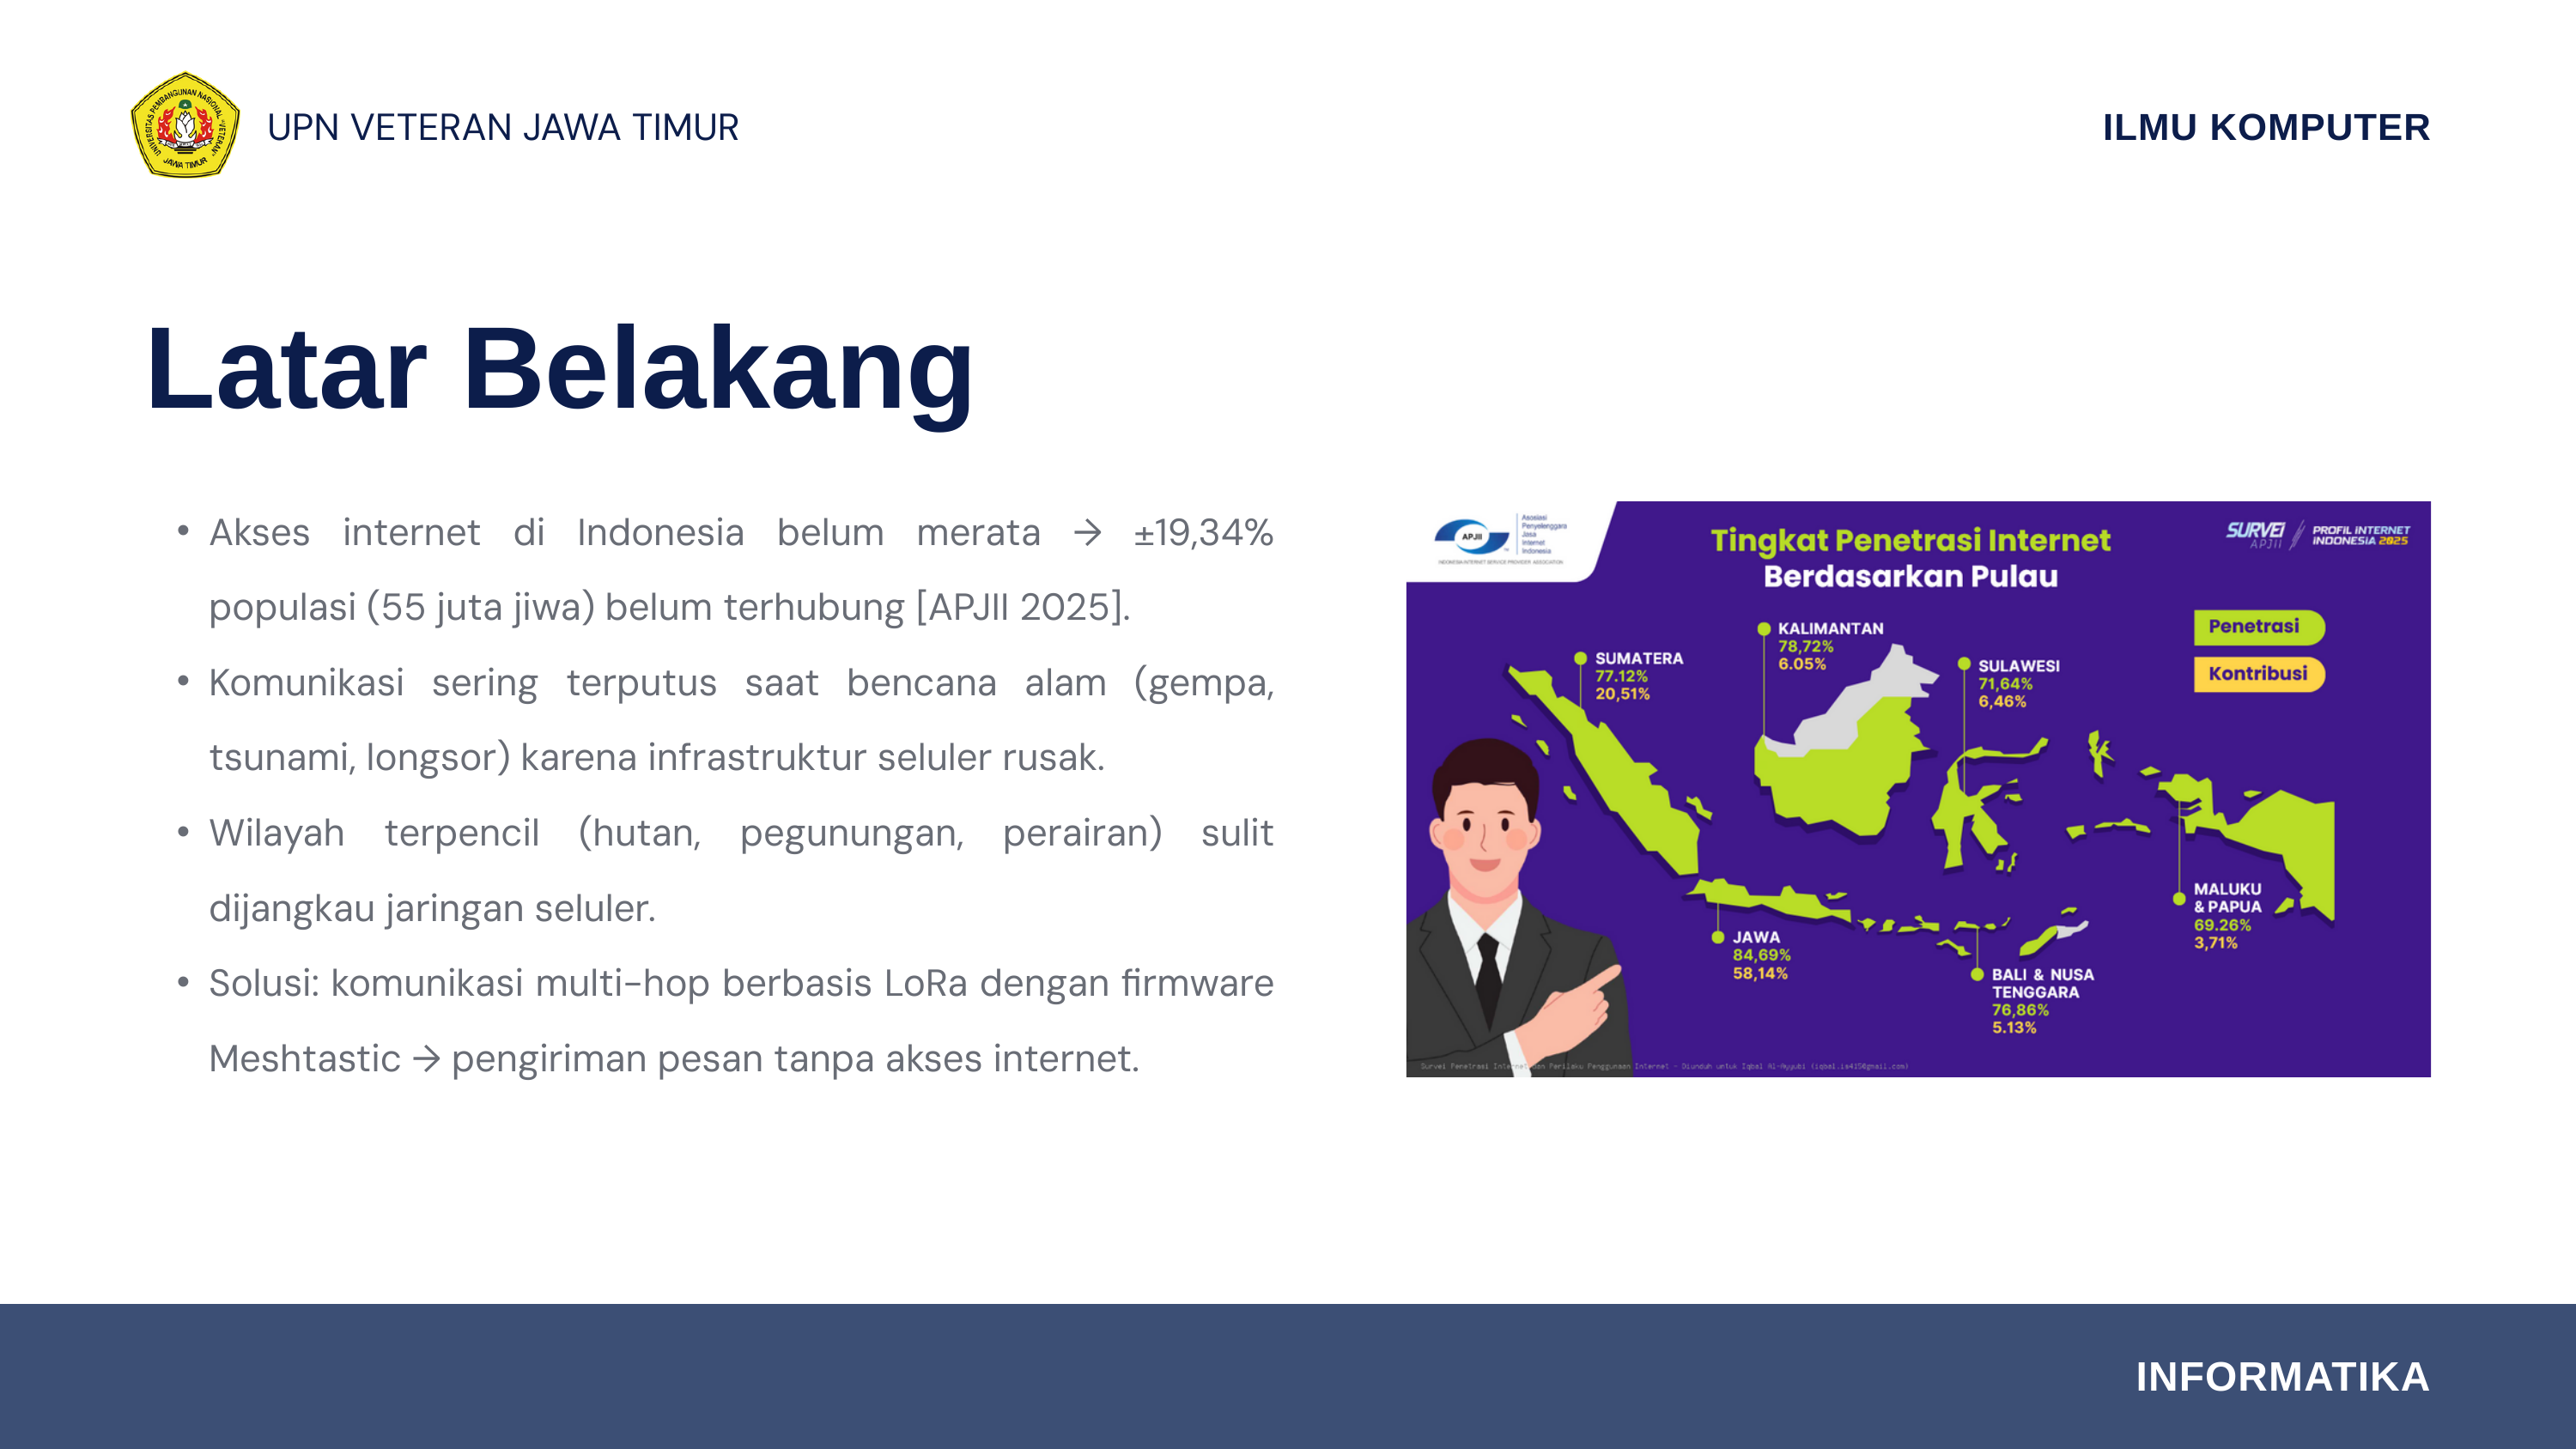

UPN VETERAN JAWA TIMUR
ILMU KOMPUTER
Latar Belakang
Akses internet di Indonesia belum merata → ±19,34% populasi (55 juta jiwa) belum terhubung [APJII 2025].
Komunikasi sering terputus saat bencana alam (gempa, tsunami, longsor) karena infrastruktur seluler rusak.
Wilayah terpencil (hutan, pegunungan, perairan) sulit dijangkau jaringan seluler.
Solusi: komunikasi multi-hop berbasis LoRa dengan firmware Meshtastic → pengiriman pesan tanpa akses internet.

INFORMATIKA